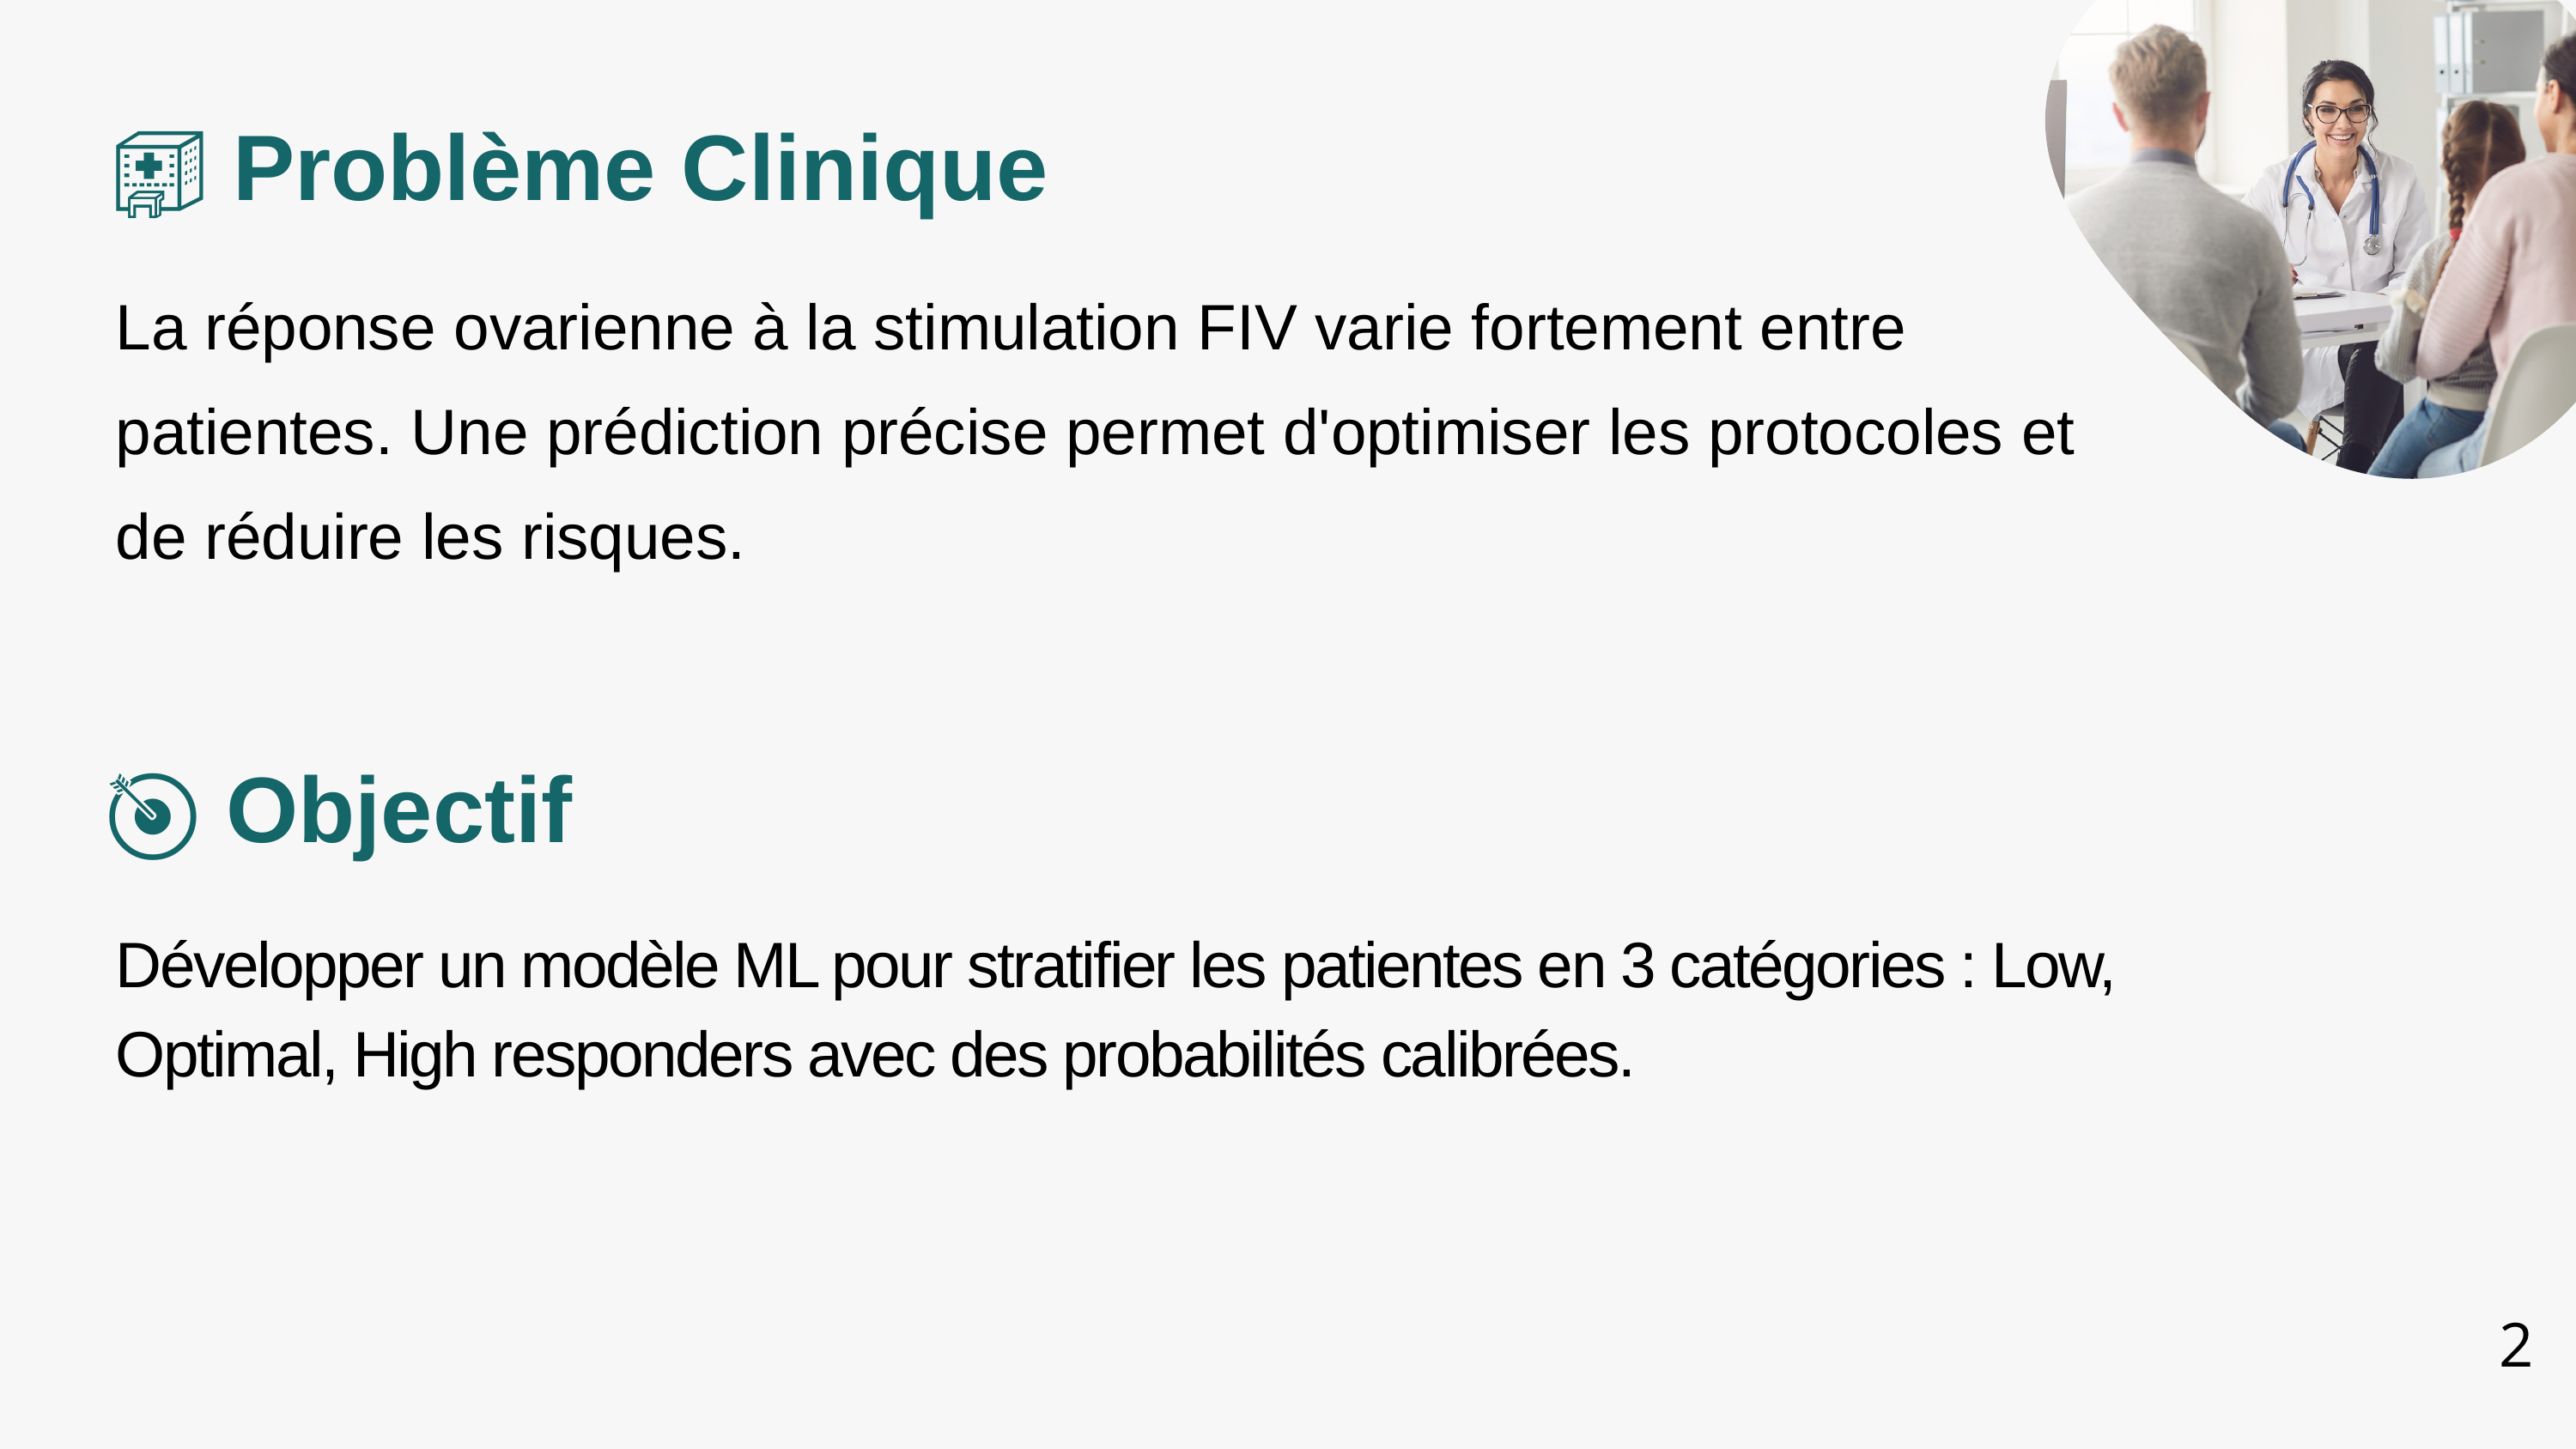

🏥 Problème Clinique
La réponse ovarienne à la stimulation FIV varie fortement entre patientes. Une prédiction précise permet d'optimiser les protocoles et de réduire les risques.

🎯 Objectif
Développer un modèle ML pour stratifier les patientes en 3 catégories : Low, Optimal, High responders avec des probabilités calibrées.
2